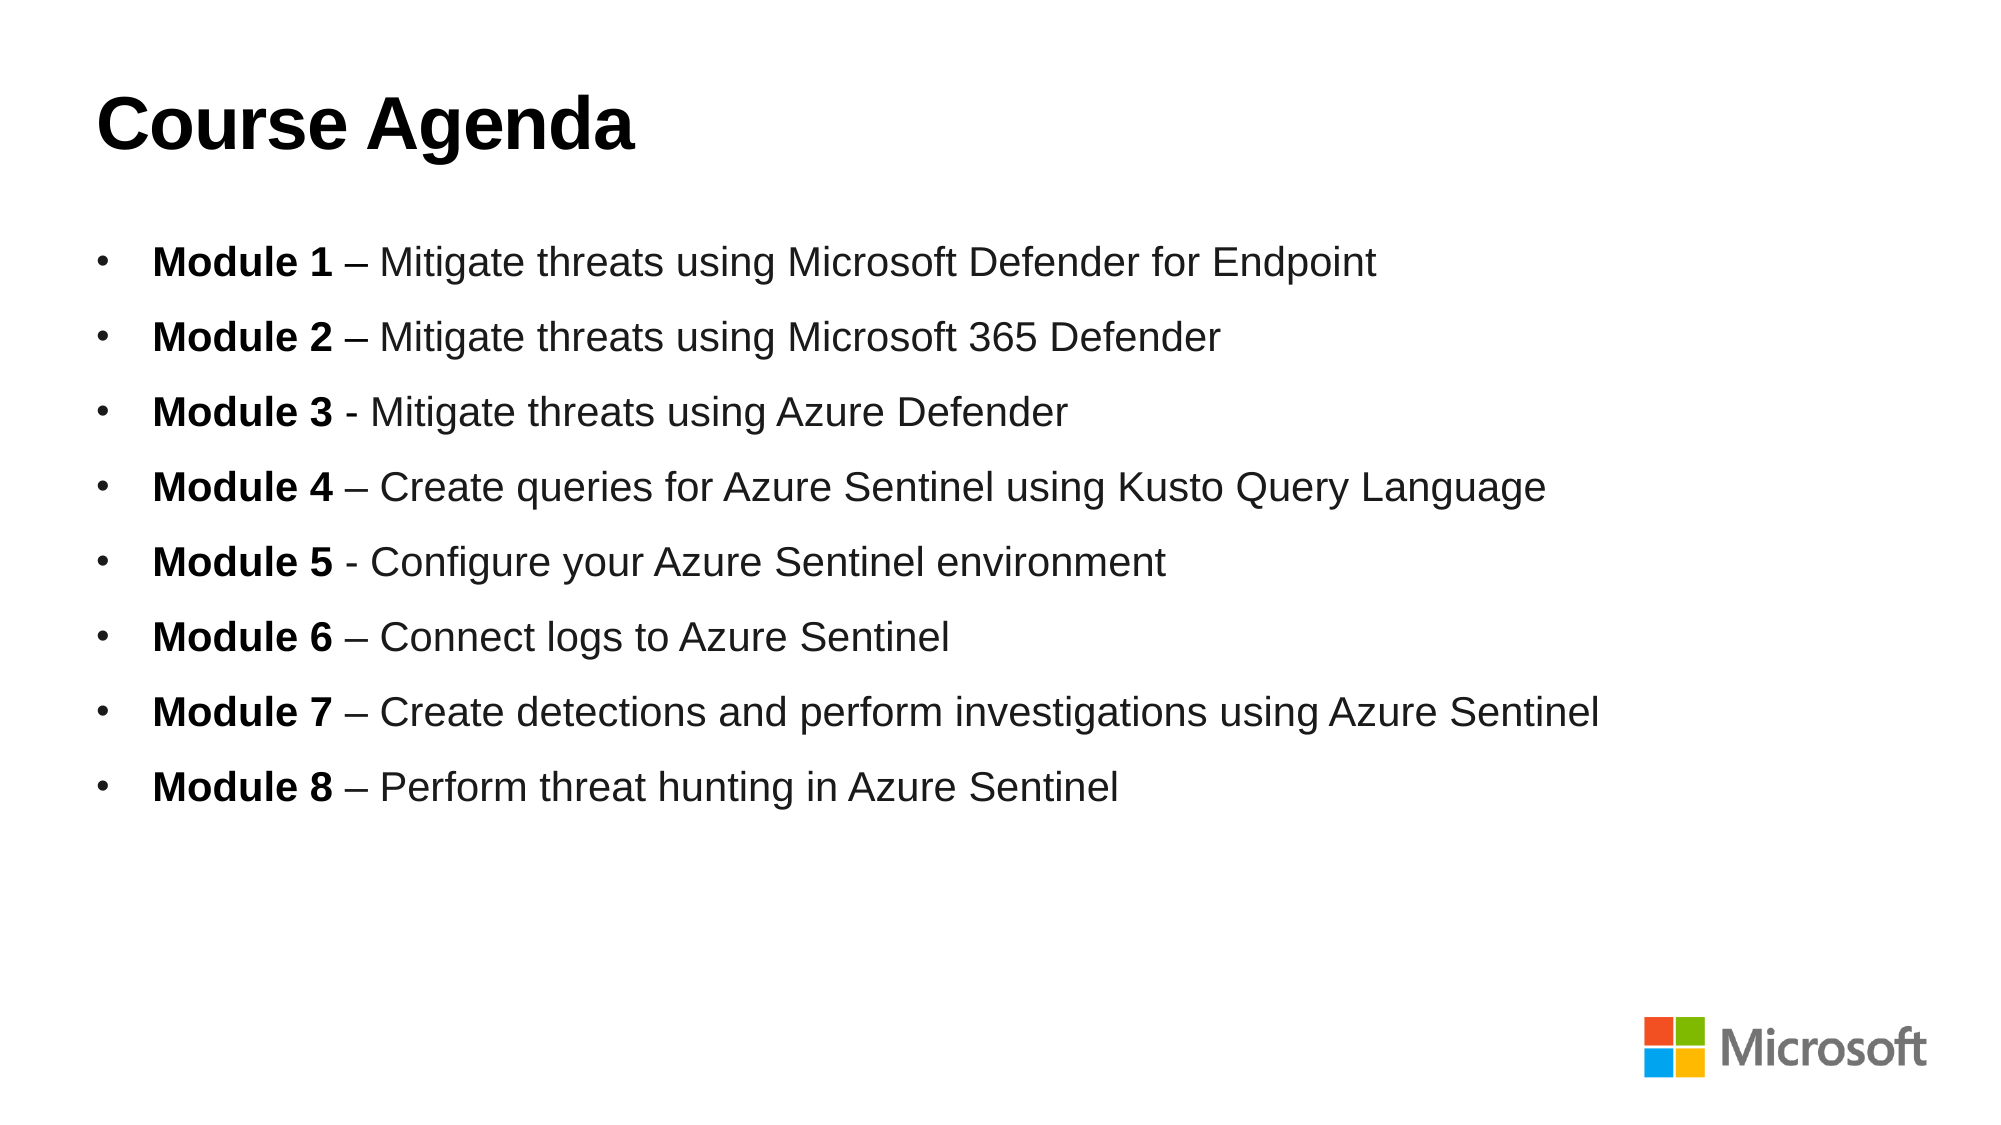

# Course Agenda
Module 1 – Mitigate threats using Microsoft Defender for Endpoint
Module 2 – Mitigate threats using Microsoft 365 Defender
Module 3 - Mitigate threats using Azure Defender
Module 4 – Create queries for Azure Sentinel using Kusto Query Language
Module 5 - Configure your Azure Sentinel environment
Module 6 – Connect logs to Azure Sentinel
Module 7 – Create detections and perform investigations using Azure Sentinel
Module 8 – Perform threat hunting in Azure Sentinel